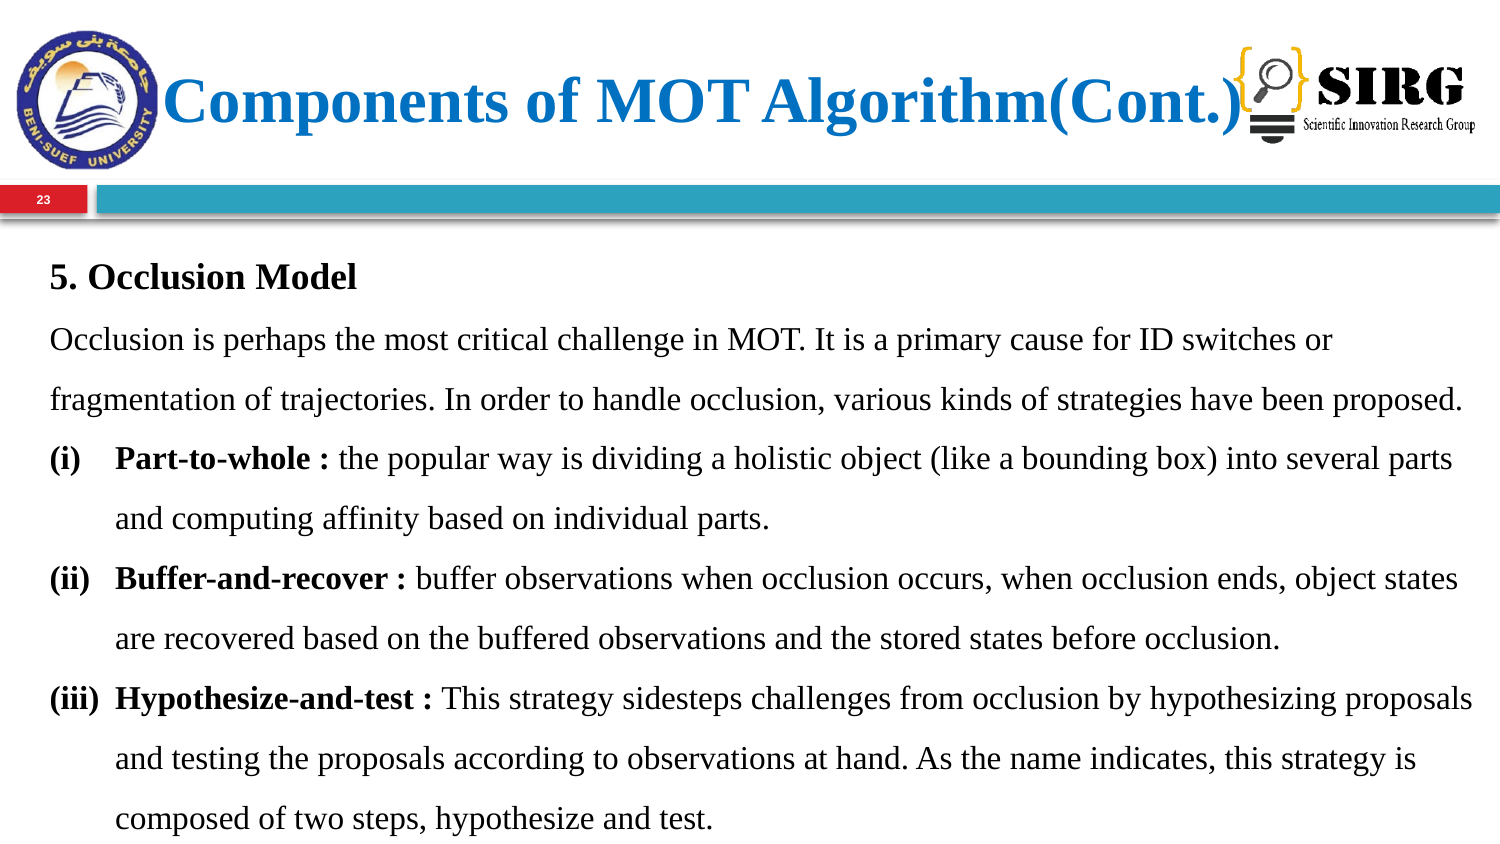

Components of MOT Algorithm(Cont.)
23
5. Occlusion Model
Occlusion is perhaps the most critical challenge in MOT. It is a primary cause for ID switches or fragmentation of trajectories. In order to handle occlusion, various kinds of strategies have been proposed.
Part-to-whole : the popular way is dividing a holistic object (like a bounding box) into several parts and computing affinity based on individual parts.
Buffer-and-recover : buffer observations when occlusion occurs, when occlusion ends, object states are recovered based on the buffered observations and the stored states before occlusion.
Hypothesize-and-test : This strategy sidesteps challenges from occlusion by hypothesizing proposals and testing the proposals according to observations at hand. As the name indicates, this strategy is composed of two steps, hypothesize and test.